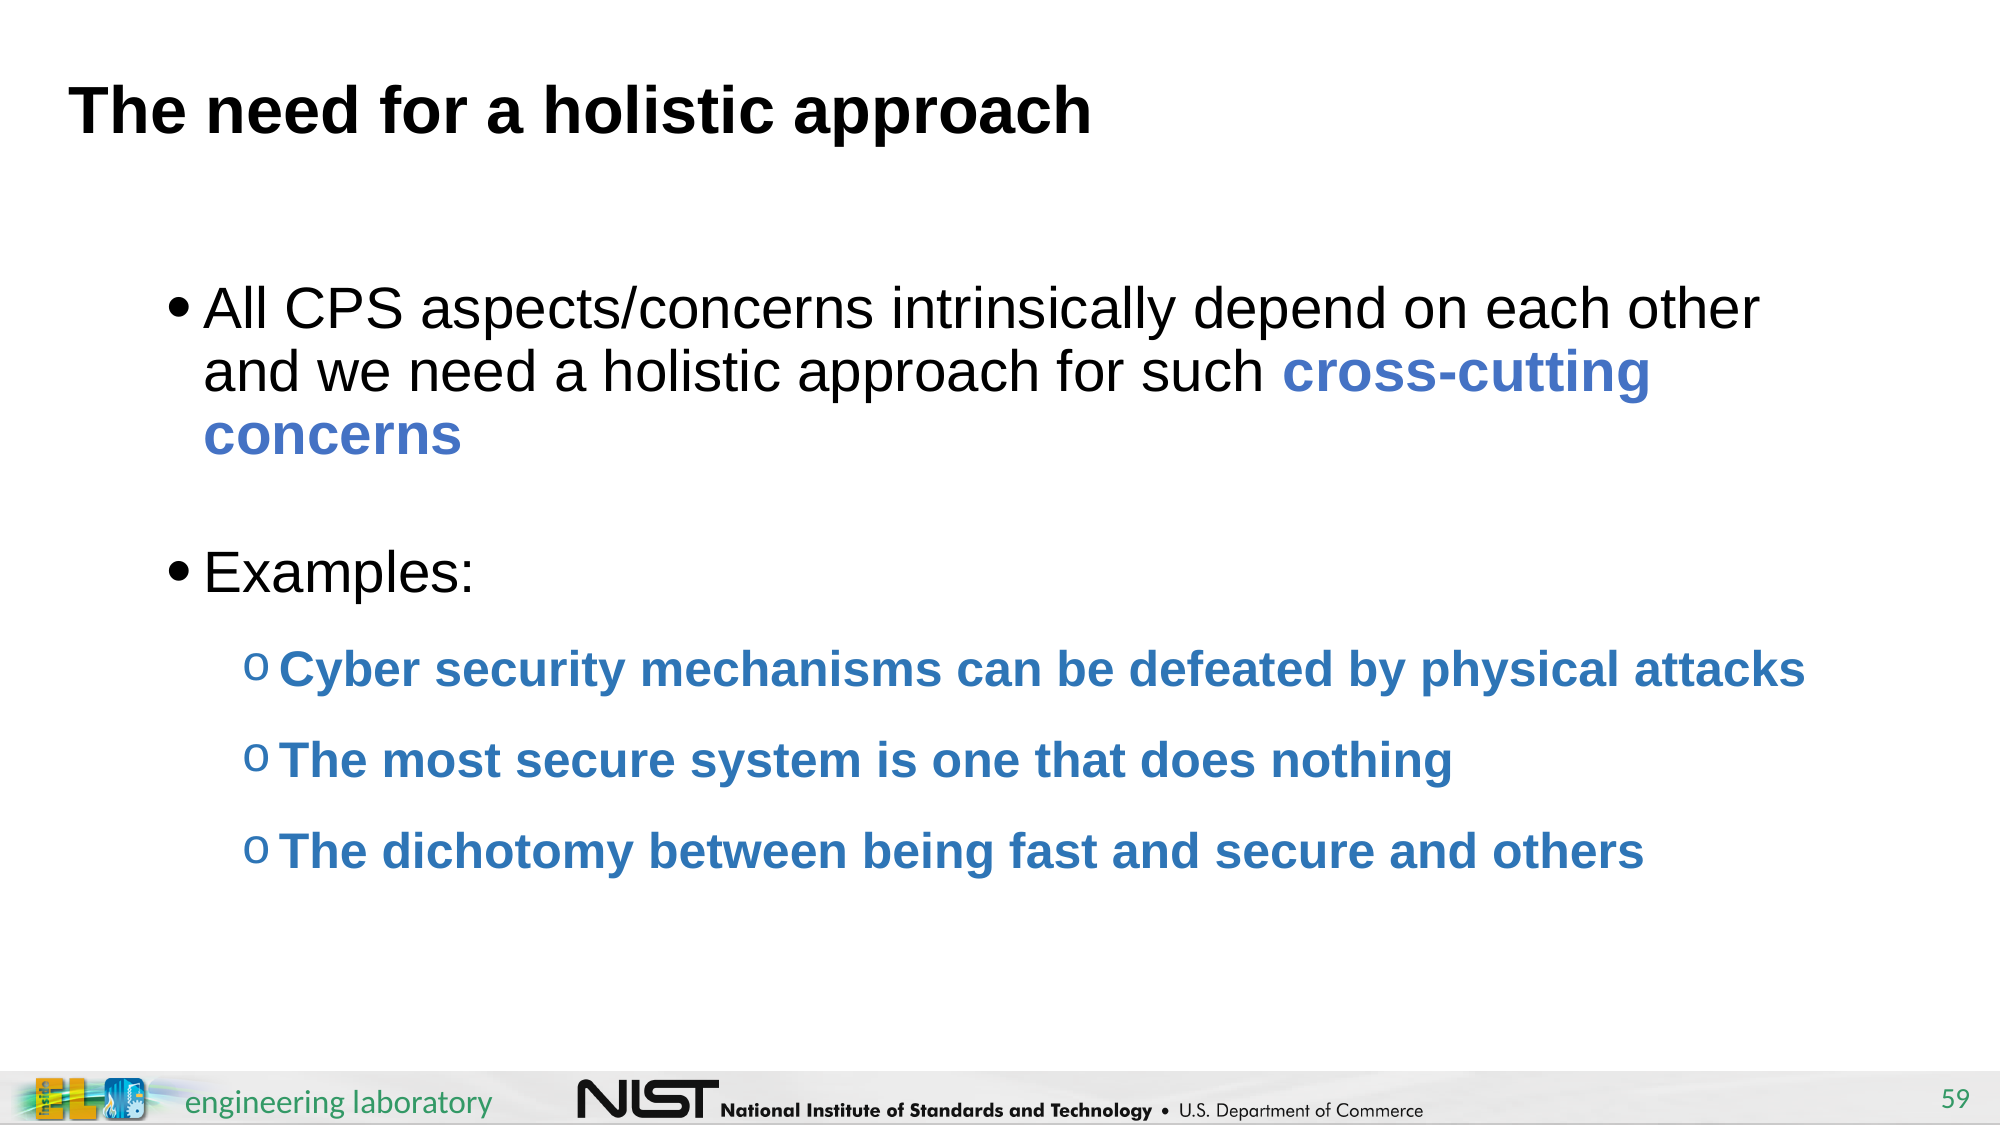

# The need for a holistic approach
All CPS aspects/concerns intrinsically depend on each other and we need a holistic approach for such cross-cutting concerns
Examples:
Cyber security mechanisms can be defeated by physical attacks
The most secure system is one that does nothing
The dichotomy between being fast and secure and others
59